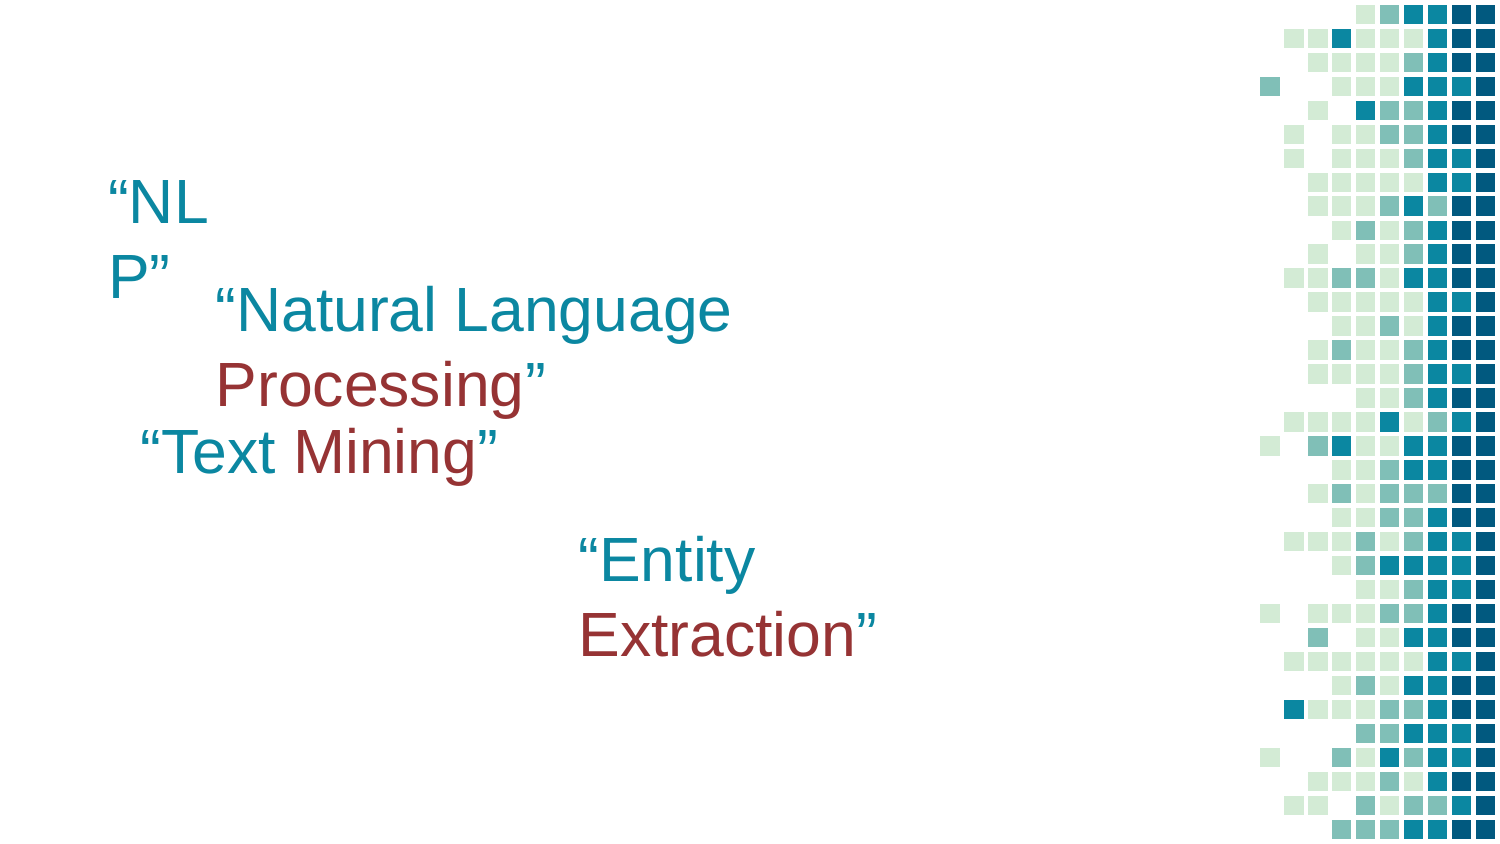

“NLP”
“Natural Language Processing”
“Text Mining”
“Entity Extraction”